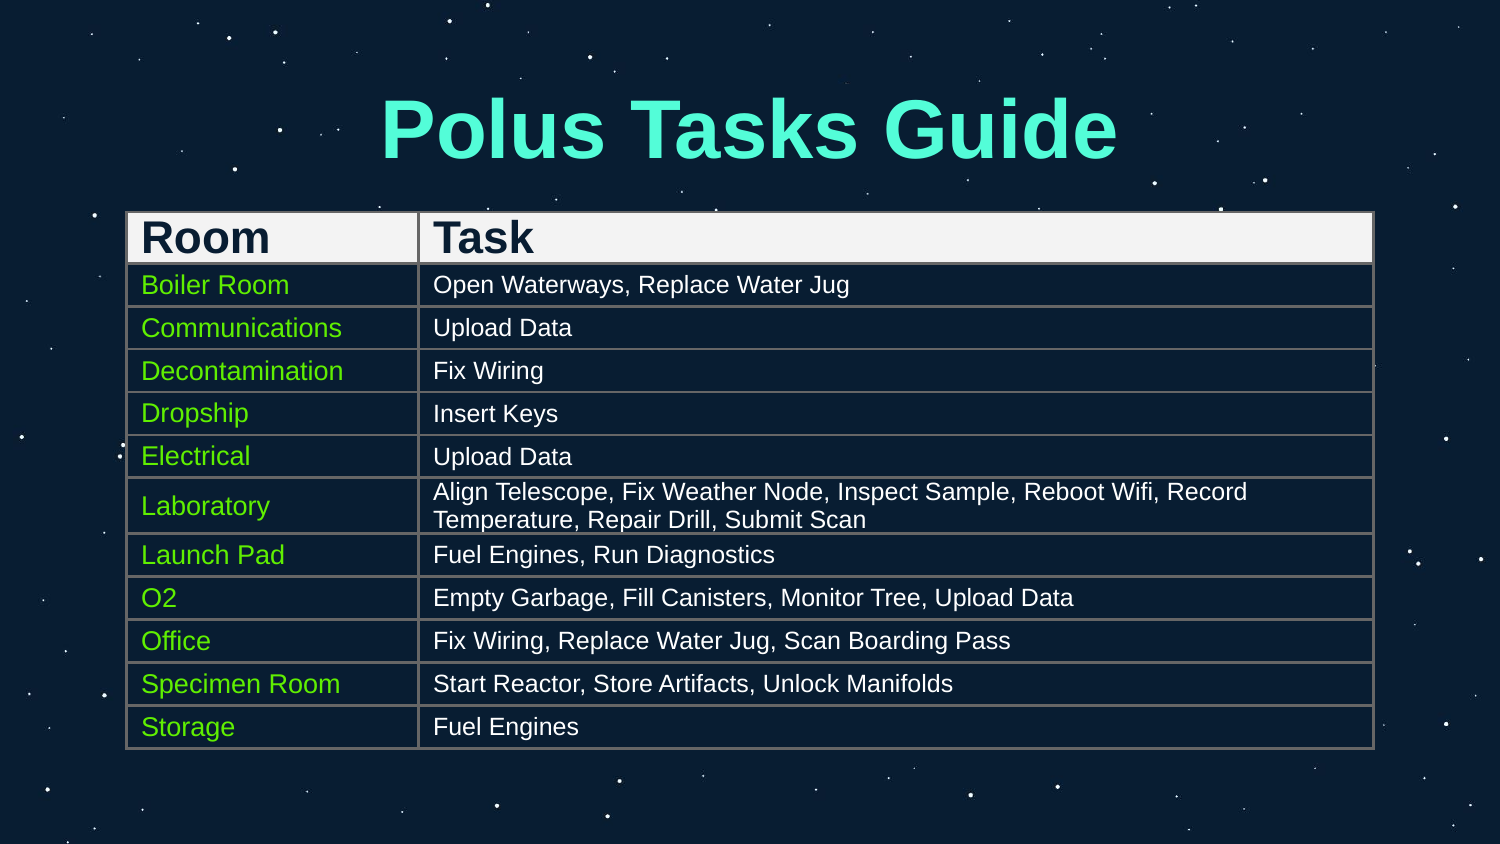

# Polus Tasks Guide
| Room | Task |
| --- | --- |
| Boiler Room | Open Waterways, Replace Water Jug |
| Communications | Upload Data |
| Decontamination | Fix Wiring |
| Dropship | Insert Keys |
| Electrical | Upload Data |
| Laboratory | Align Telescope, Fix Weather Node, Inspect Sample, Reboot Wifi, Record Temperature, Repair Drill, Submit Scan |
| Launch Pad | Fuel Engines, Run Diagnostics |
| O2 | Empty Garbage, Fill Canisters, Monitor Tree, Upload Data |
| Office | Fix Wiring, Replace Water Jug, Scan Boarding Pass |
| Specimen Room | Start Reactor, Store Artifacts, Unlock Manifolds |
| Storage | Fuel Engines |